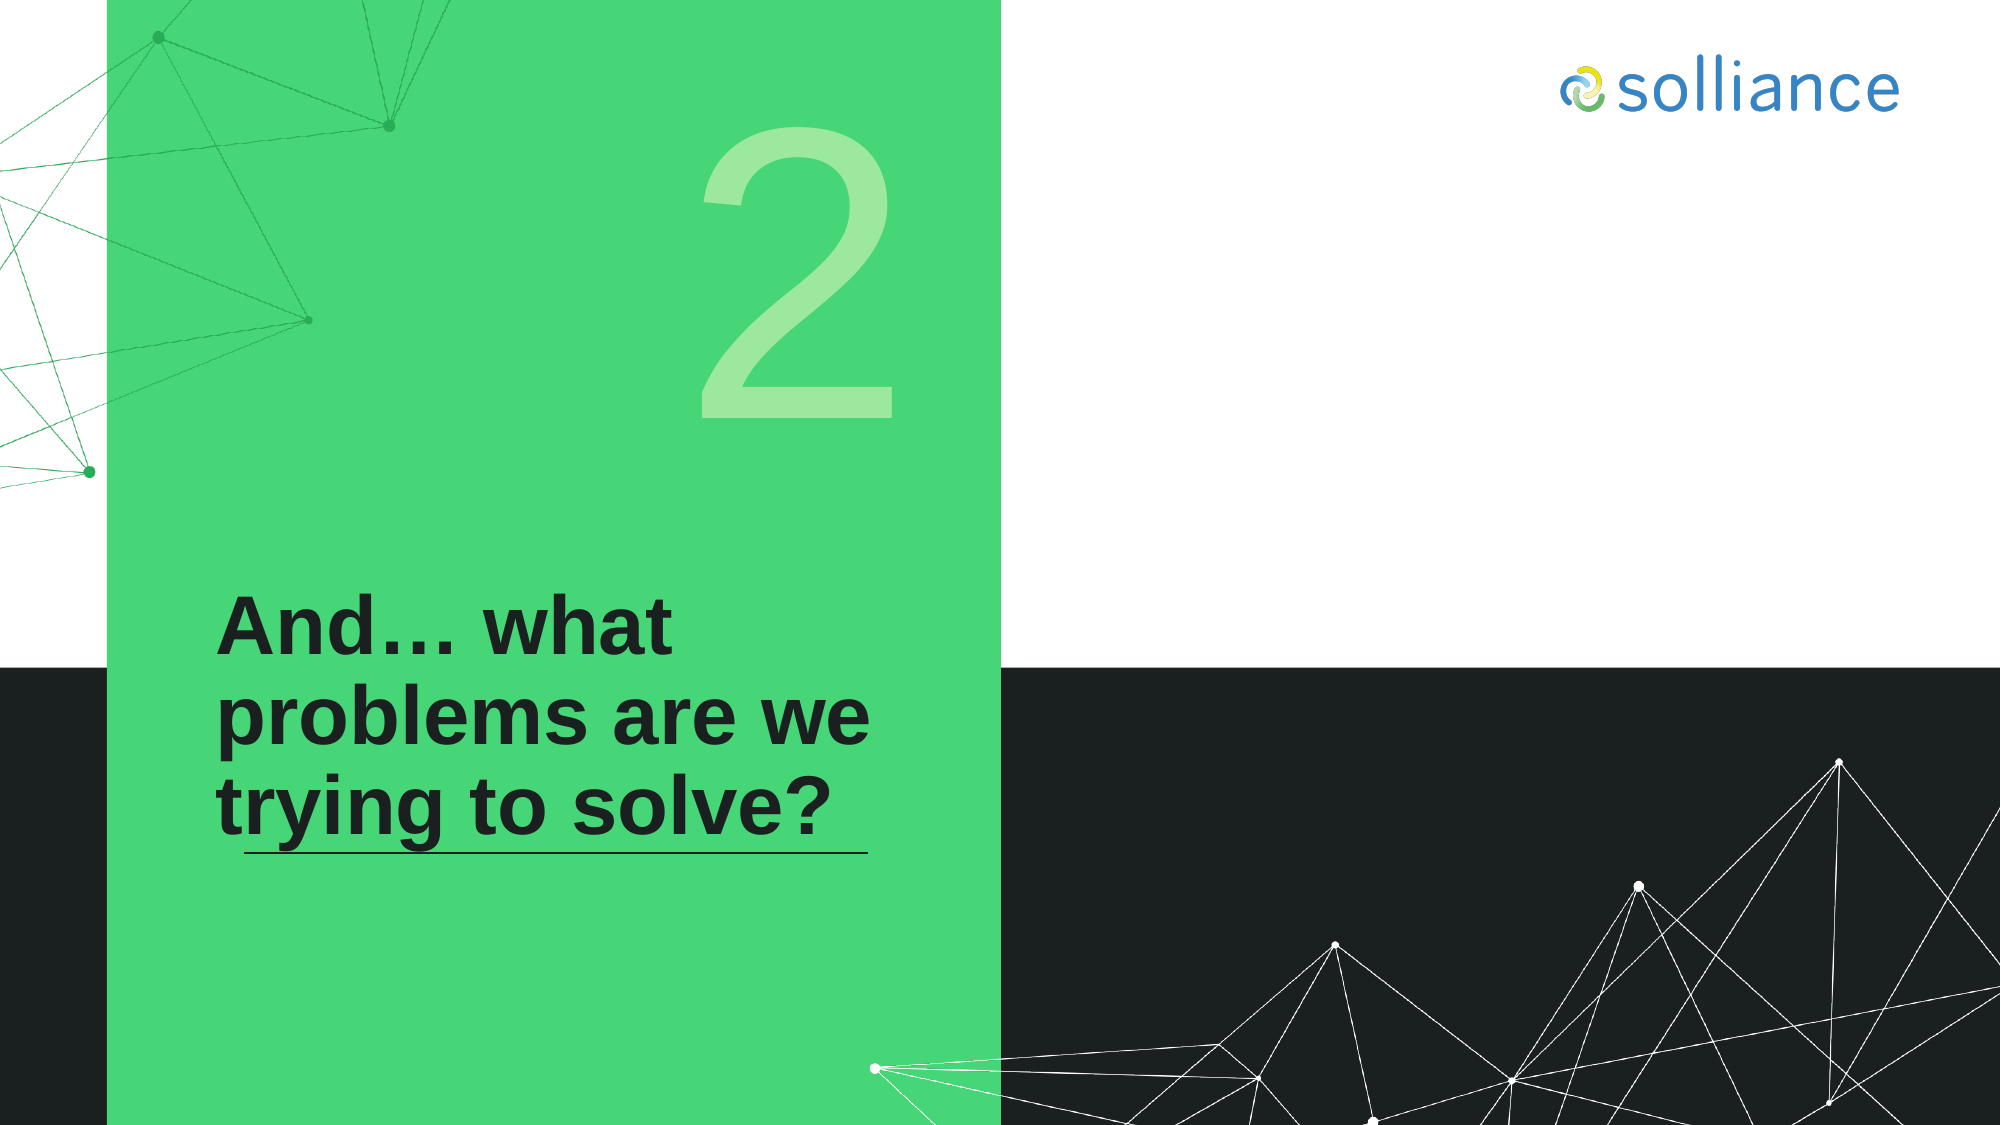

2
# And… what problems are we trying to solve?